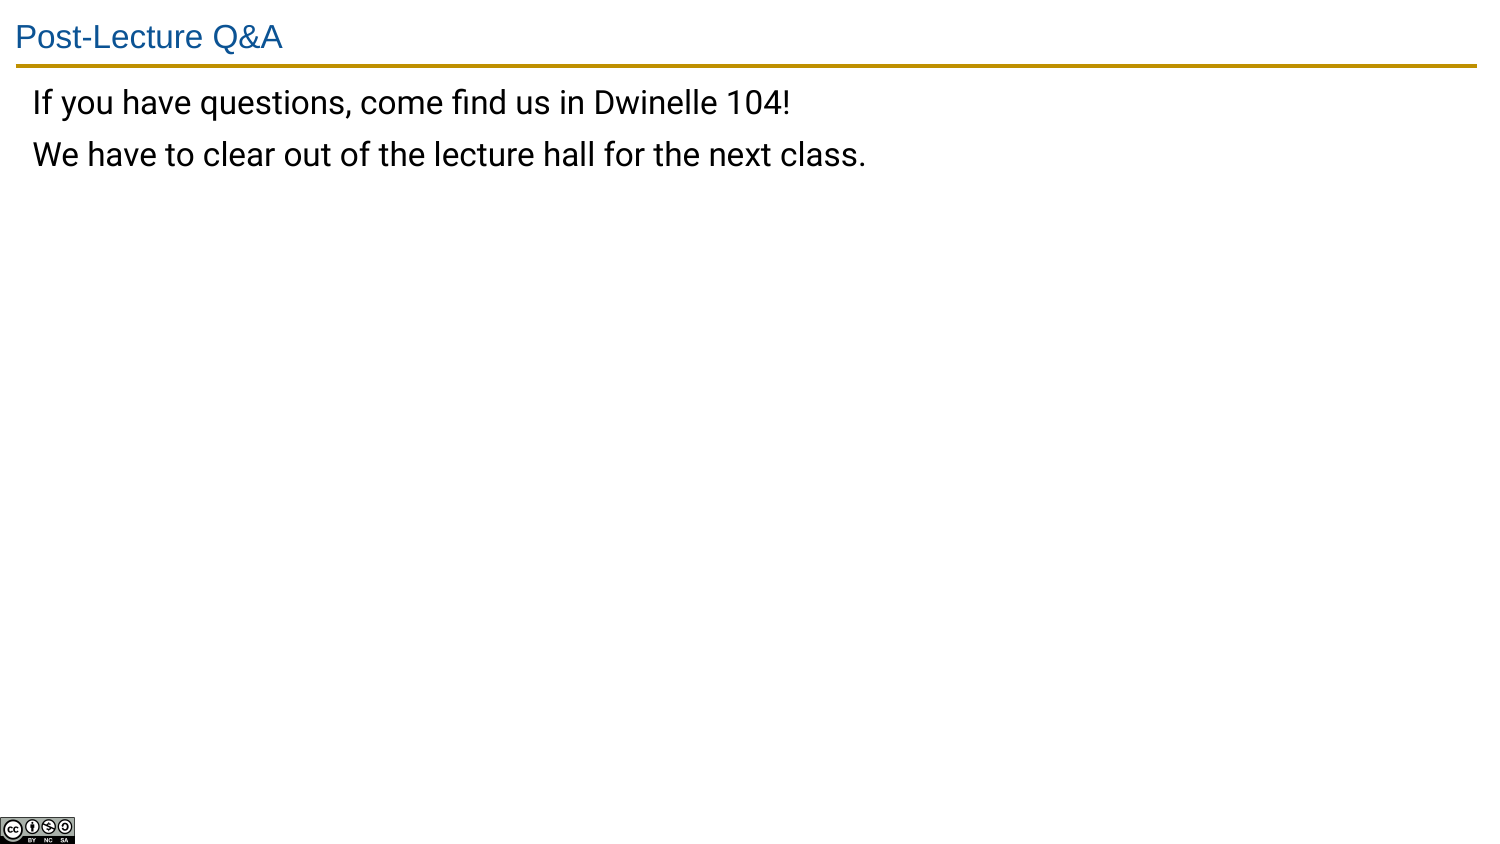

# Post-Lecture Q&A
If you have questions, come find us in Dwinelle 104!
We have to clear out of the lecture hall for the next class.